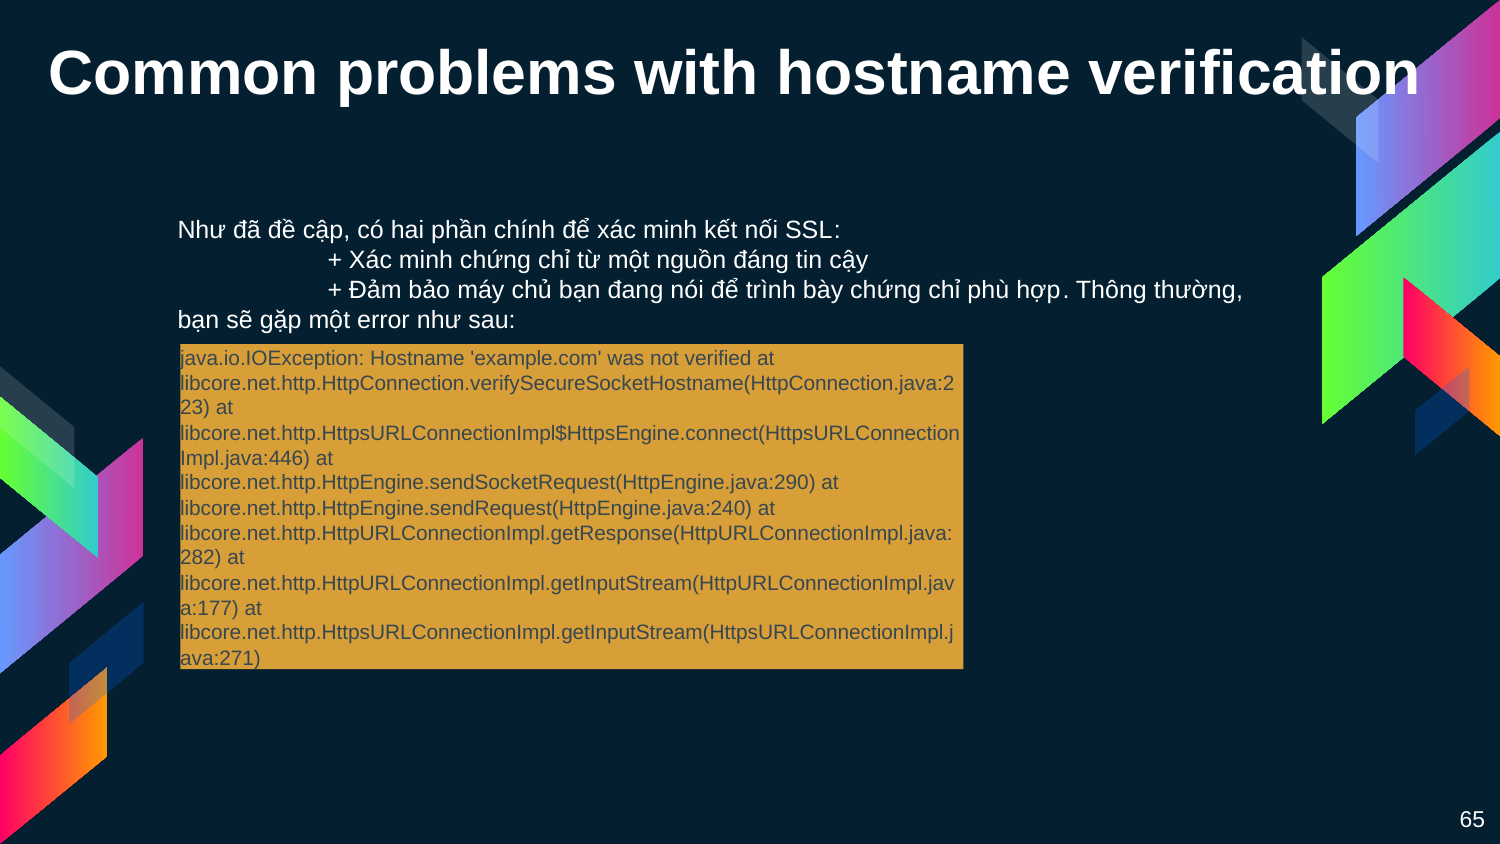

Common problems with hostname verification
Như đã đề cập, có hai phần chính để xác minh kết nối SSL:
	+ Xác minh chứng chỉ từ một nguồn đáng tin cậy
	+ Đảm bảo máy chủ bạn đang nói để trình bày chứng chỉ phù hợp. Thông thường, bạn sẽ gặp một error như sau:
java.io.IOException: Hostname 'example.com' was not verified at libcore.net.http.HttpConnection.verifySecureSocketHostname(HttpConnection.java:223) at libcore.net.http.HttpsURLConnectionImpl$HttpsEngine.connect(HttpsURLConnectionImpl.java:446) at libcore.net.http.HttpEngine.sendSocketRequest(HttpEngine.java:290) at libcore.net.http.HttpEngine.sendRequest(HttpEngine.java:240) at libcore.net.http.HttpURLConnectionImpl.getResponse(HttpURLConnectionImpl.java:282) at libcore.net.http.HttpURLConnectionImpl.getInputStream(HttpURLConnectionImpl.java:177) at libcore.net.http.HttpsURLConnectionImpl.getInputStream(HttpsURLConnectionImpl.java:271)
65